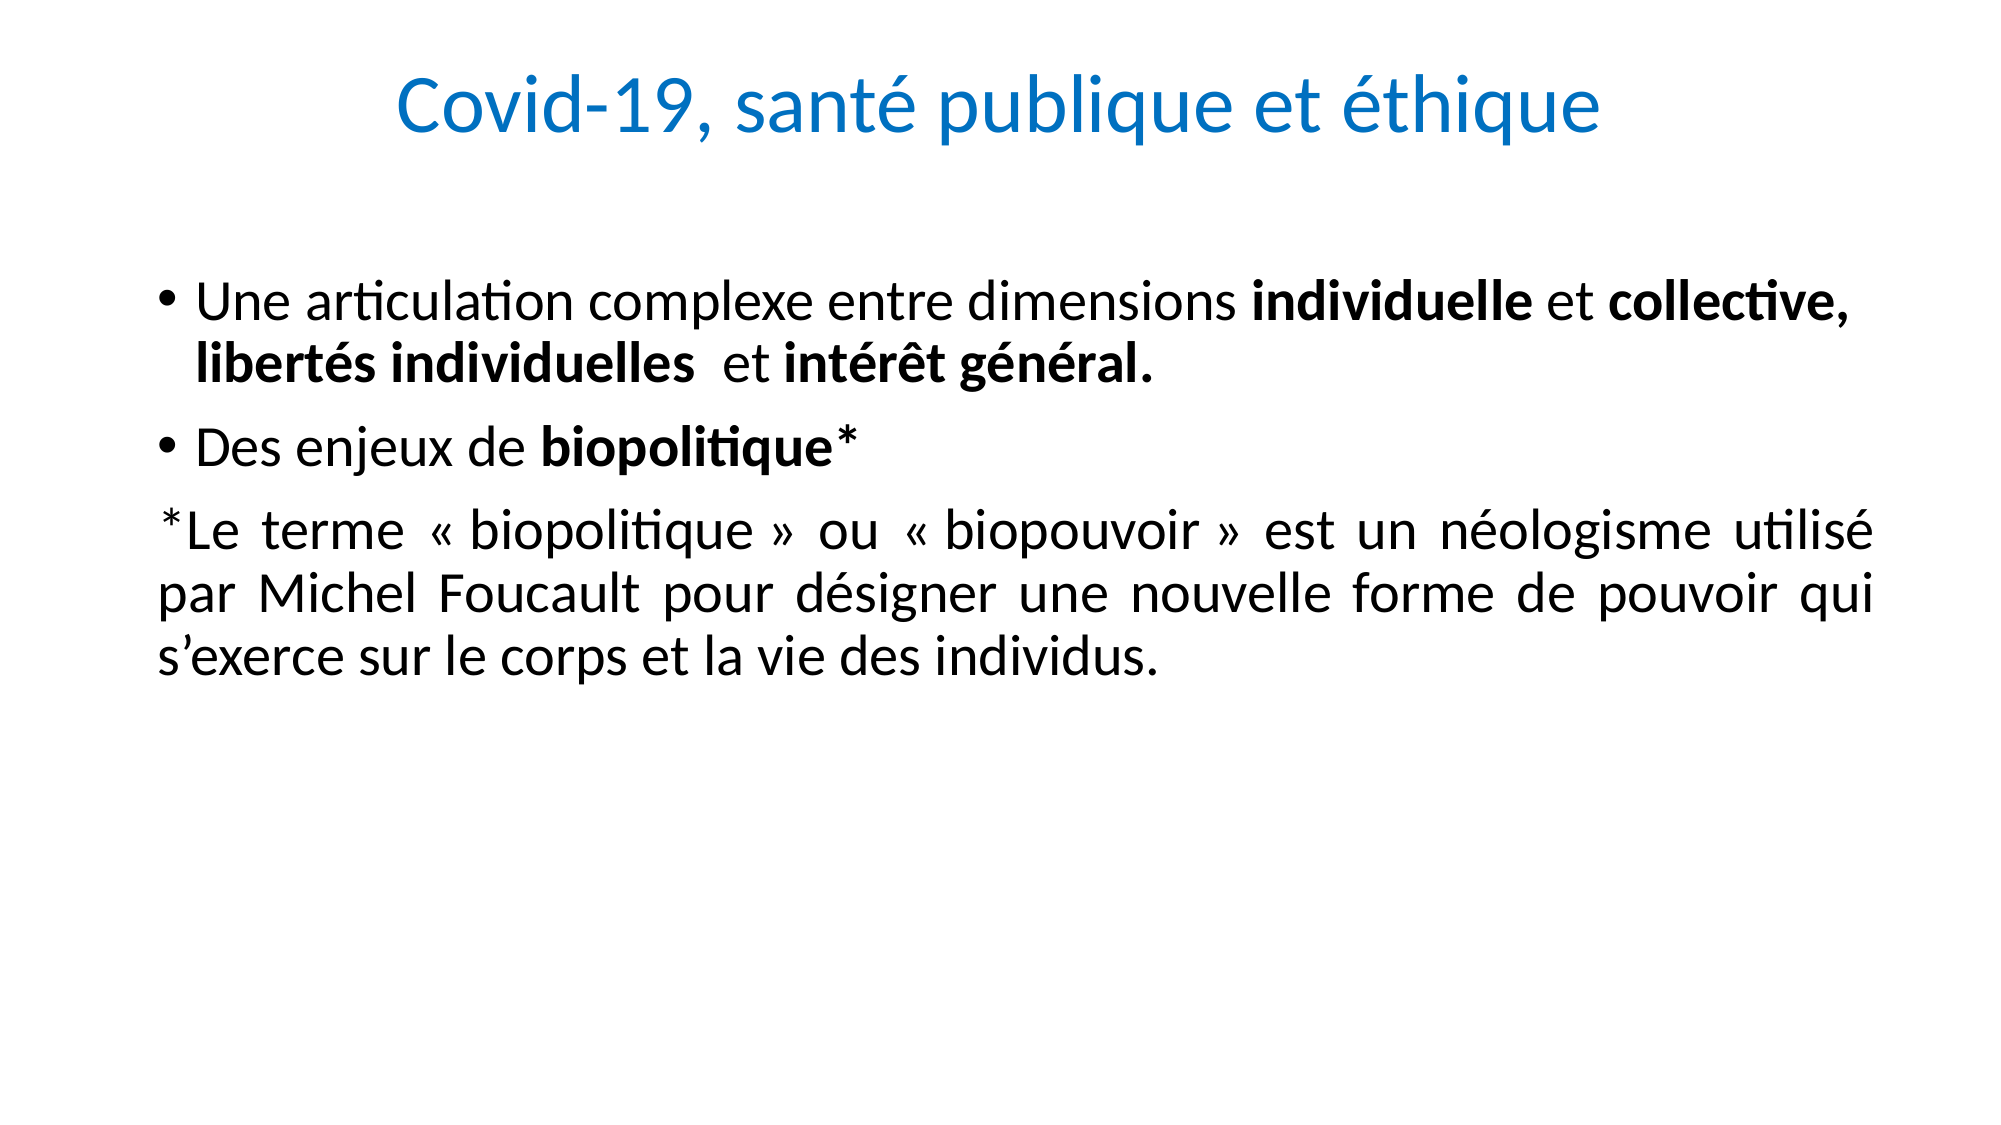

# Covid-19, santé publique et éthique
Une articulation complexe entre dimensions individuelle et collective, libertés individuelles  et intérêt général.
Des enjeux de biopolitique*
*Le terme « biopolitique » ou « biopouvoir » est un néologisme utilisé par Michel Foucault pour désigner une nouvelle forme de pouvoir qui s’exerce sur le corps et la vie des individus.